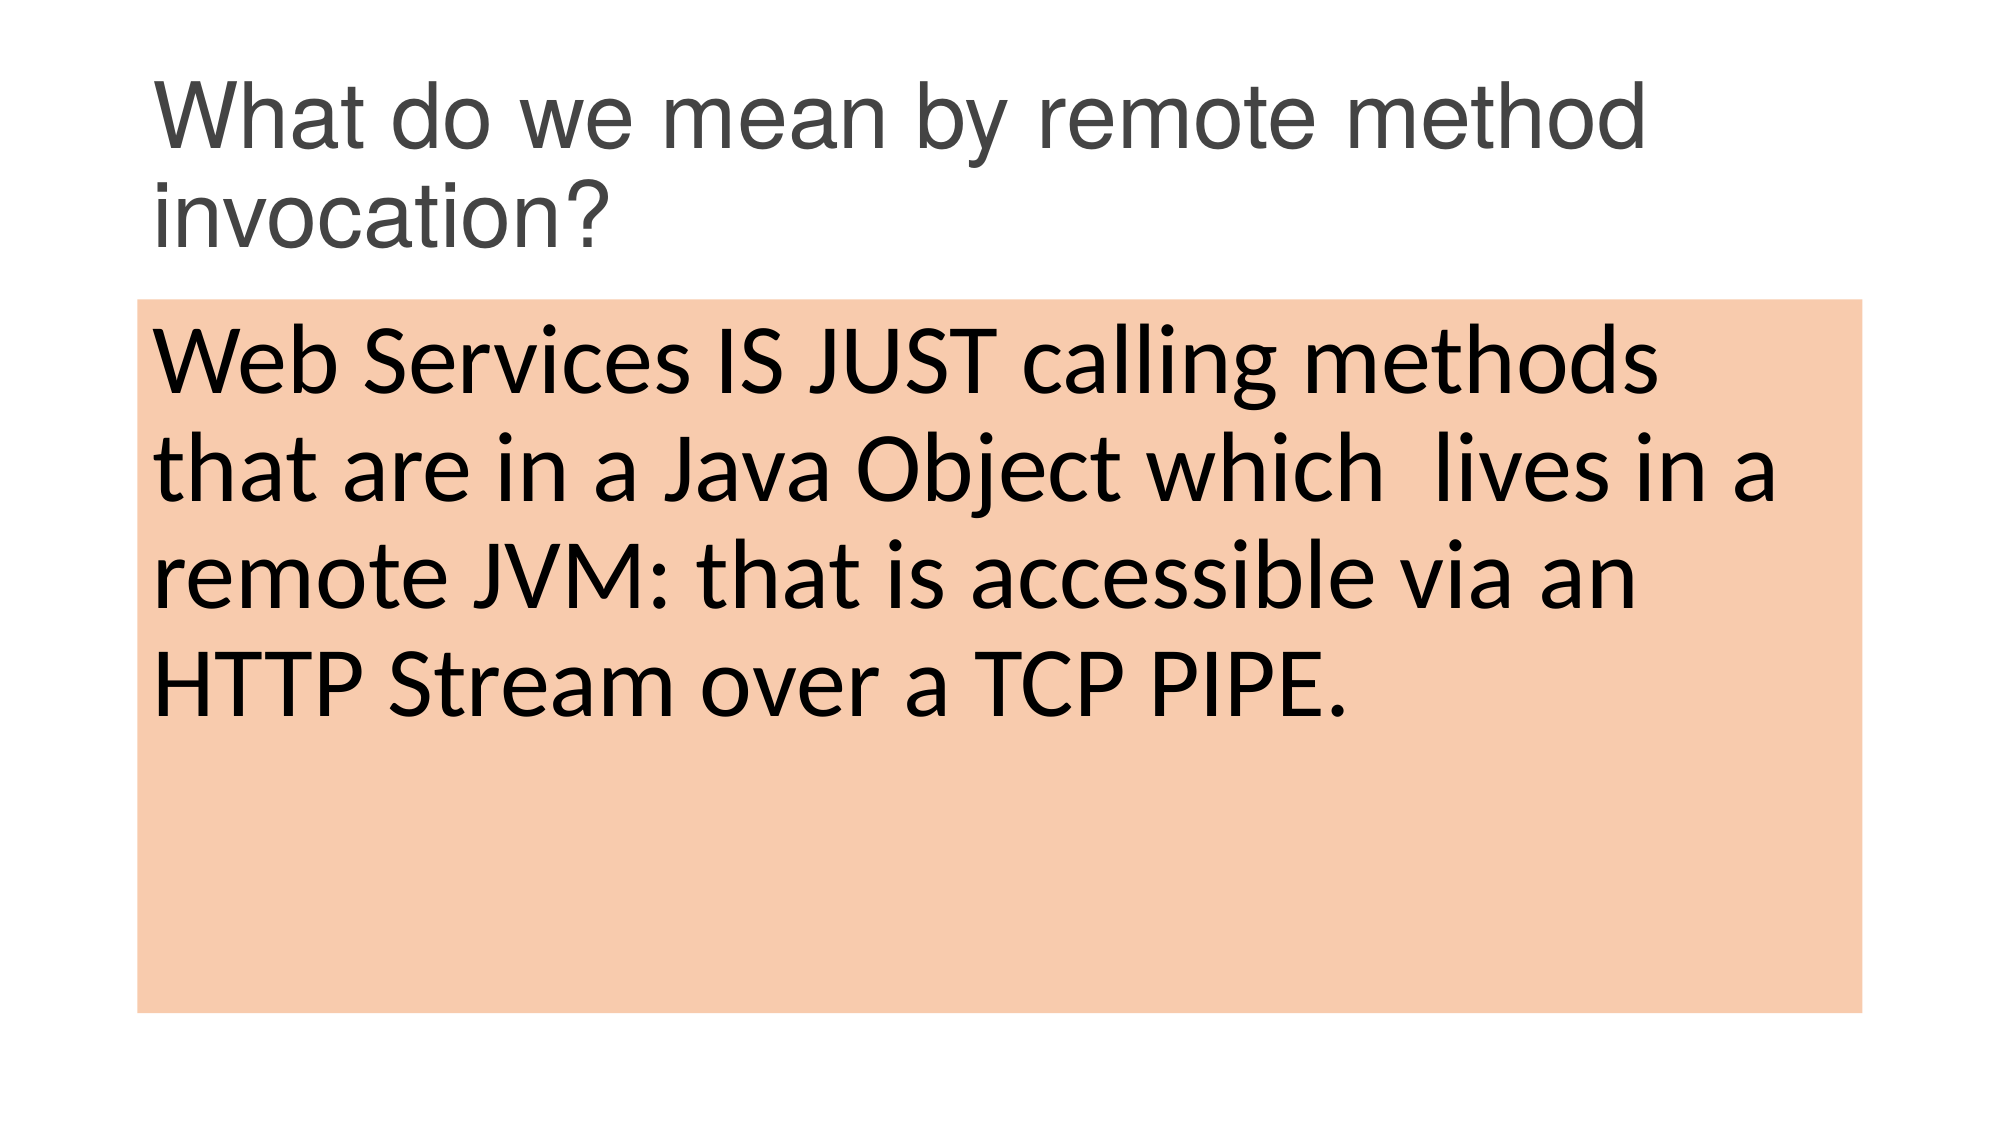

# What do we mean by remote method invocation?
Web Services IS JUST calling methods that are in a Java Object which  lives in a remote JVM: that is accessible via an HTTP Stream over a TCP PIPE.